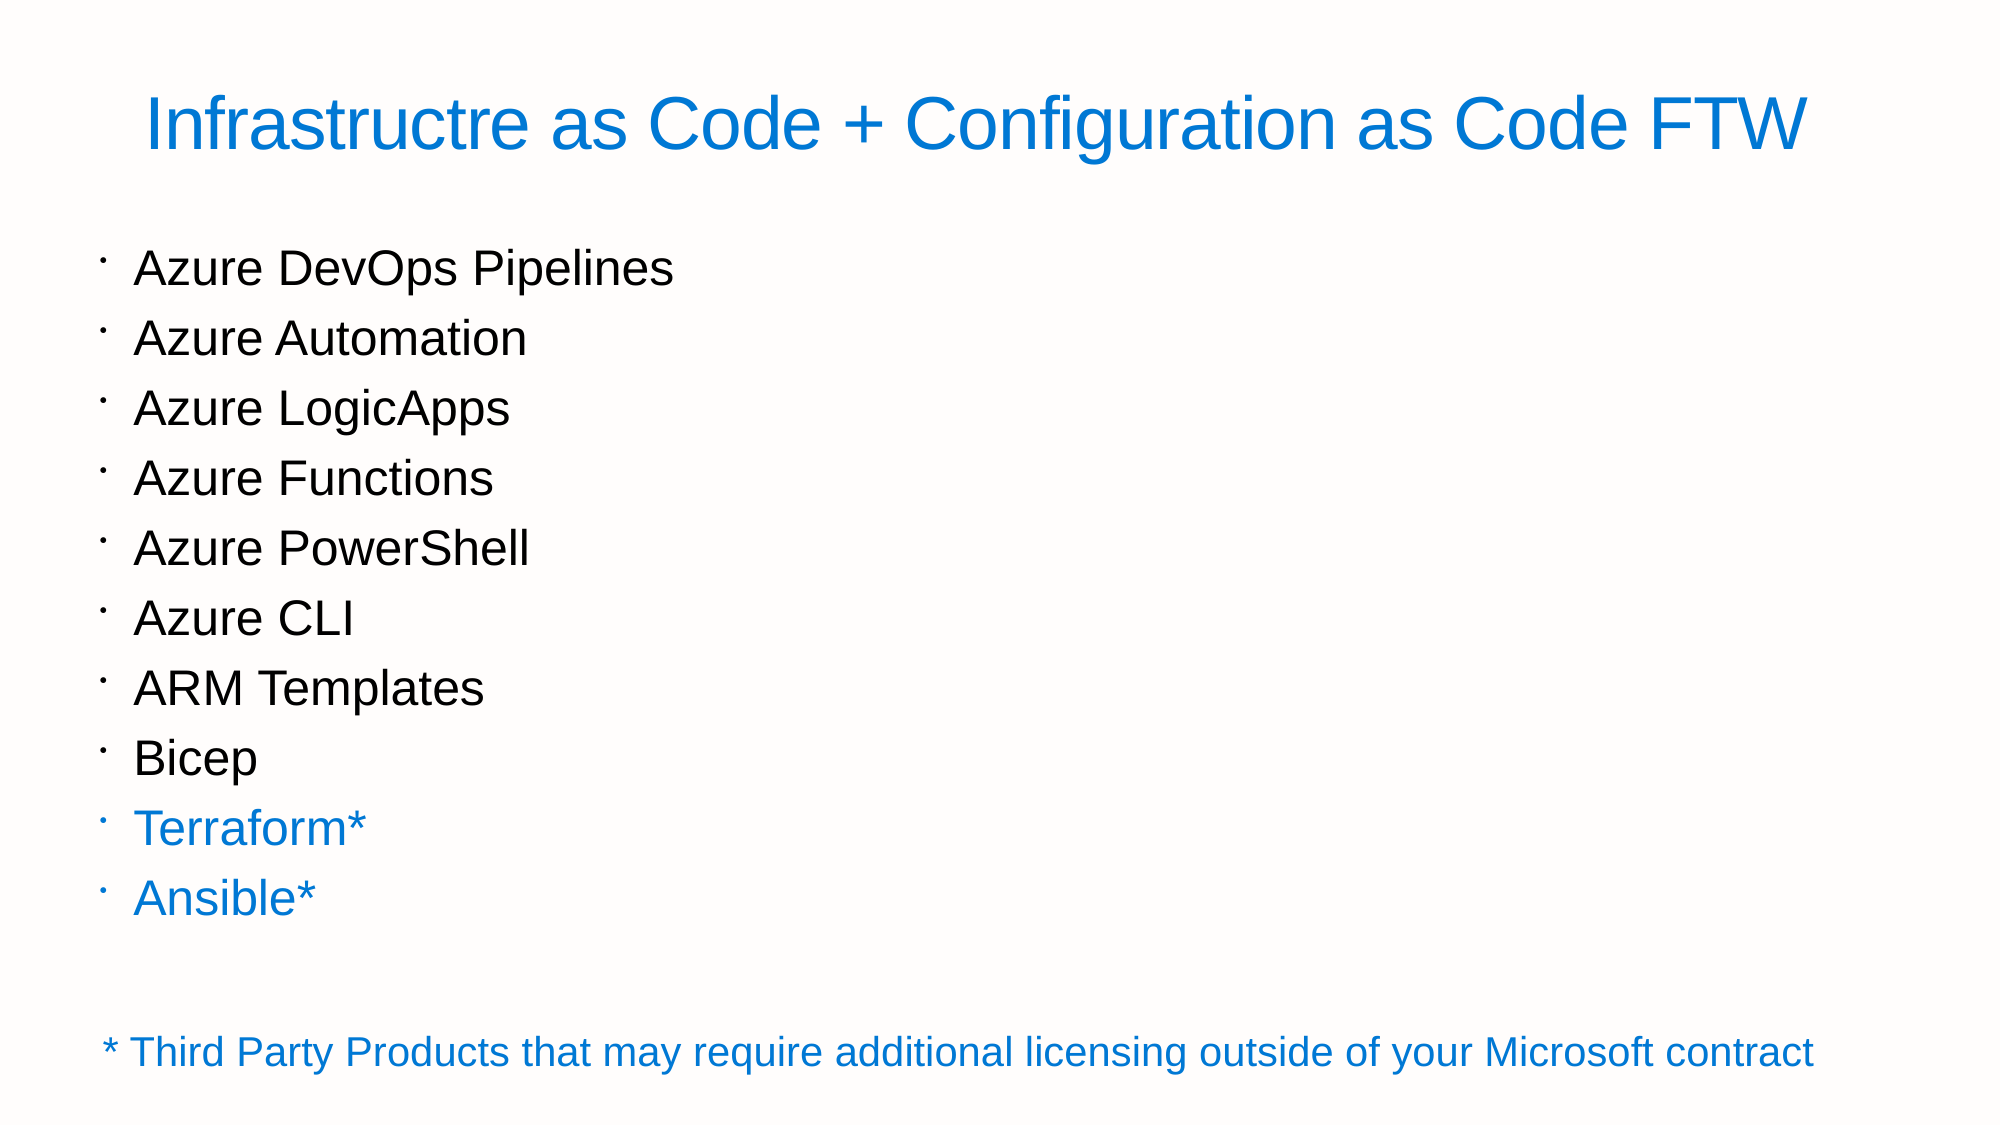

# Infrastructre as Code + Configuration as Code FTW
Azure DevOps Pipelines
Azure Automation
Azure LogicApps
Azure Functions
Azure PowerShell
Azure CLI
ARM Templates
Bicep
Terraform*
Ansible*
* Third Party Products that may require additional licensing outside of your Microsoft contract